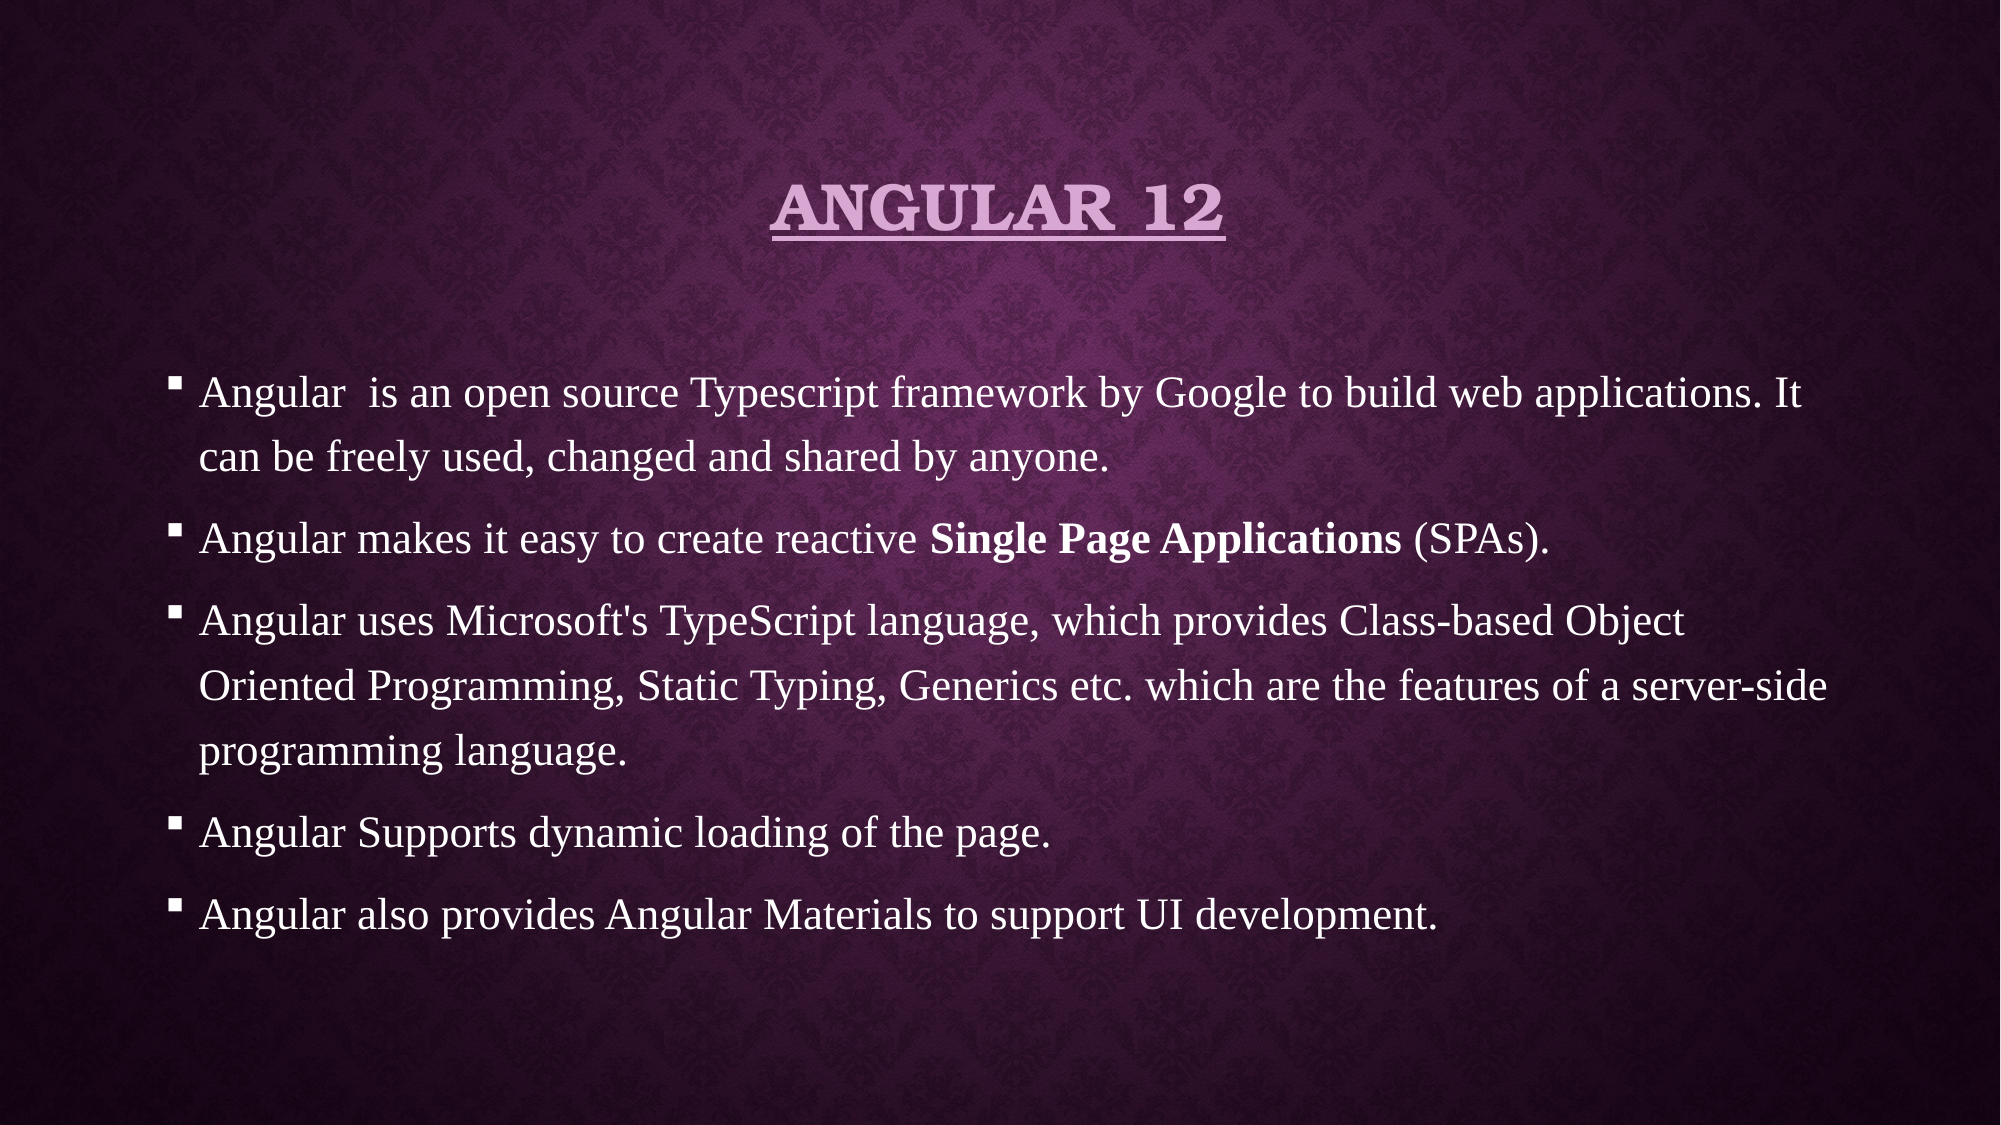

# Angular 12
Angular  is an open source Typescript framework by Google to build web applications. It can be freely used, changed and shared by anyone.
Angular makes it easy to create reactive Single Page Applications (SPAs).
Angular uses Microsoft's TypeScript language, which provides Class-based Object Oriented Programming, Static Typing, Generics etc. which are the features of a server-side programming language.
Angular Supports dynamic loading of the page.
Angular also provides Angular Materials to support UI development.